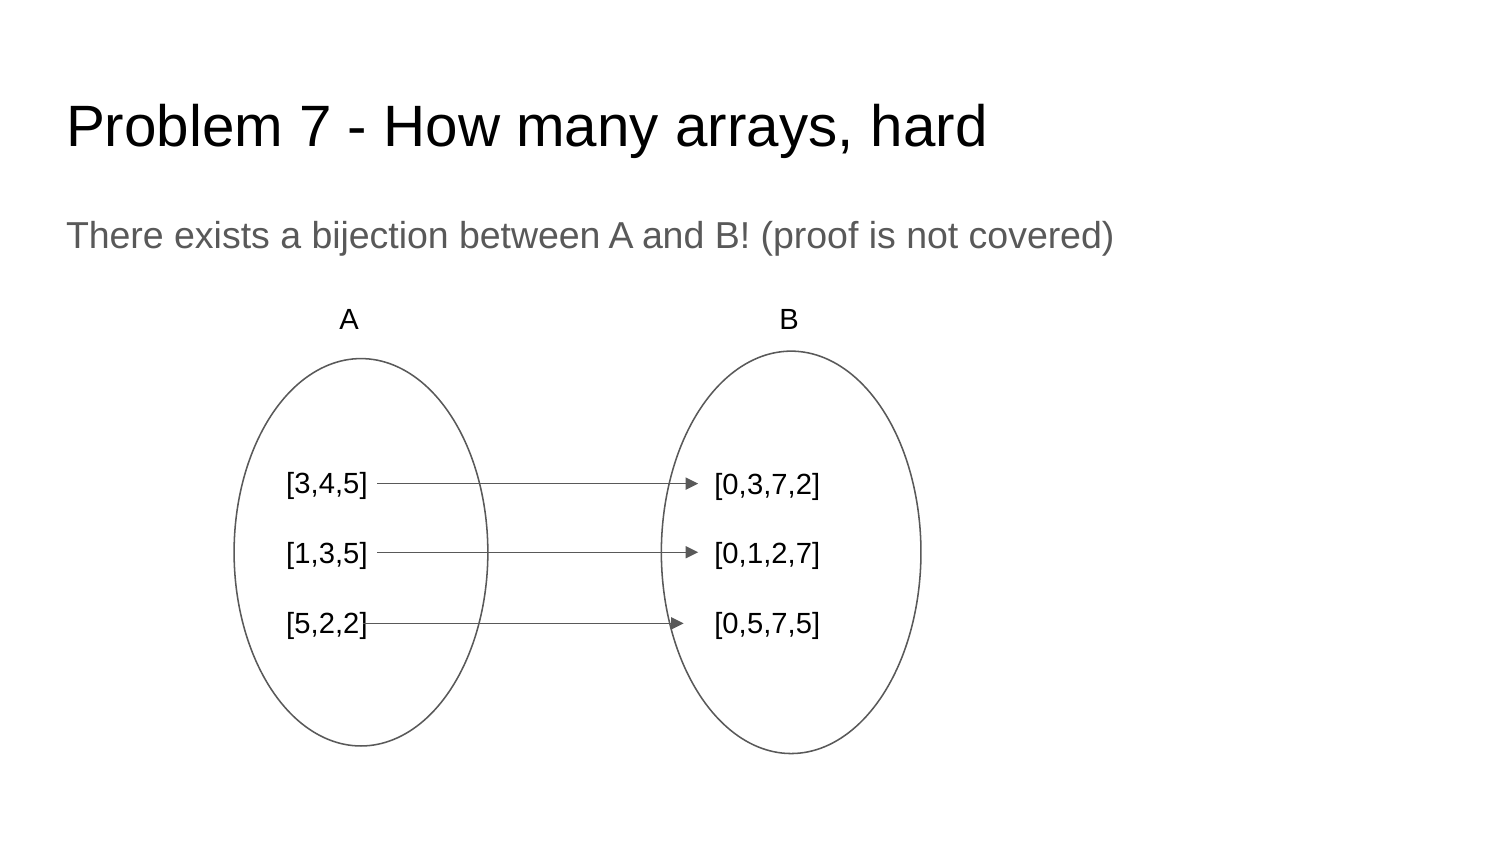

# Problem 7 - How many arrays, hard
There exists a bijection between A and B! (proof is not covered)

A
B
[0,3,7,2]

[0,1,2,7]

[0,5,7,5]
[3,4,5]

[1,3,5]

[5,2,2]